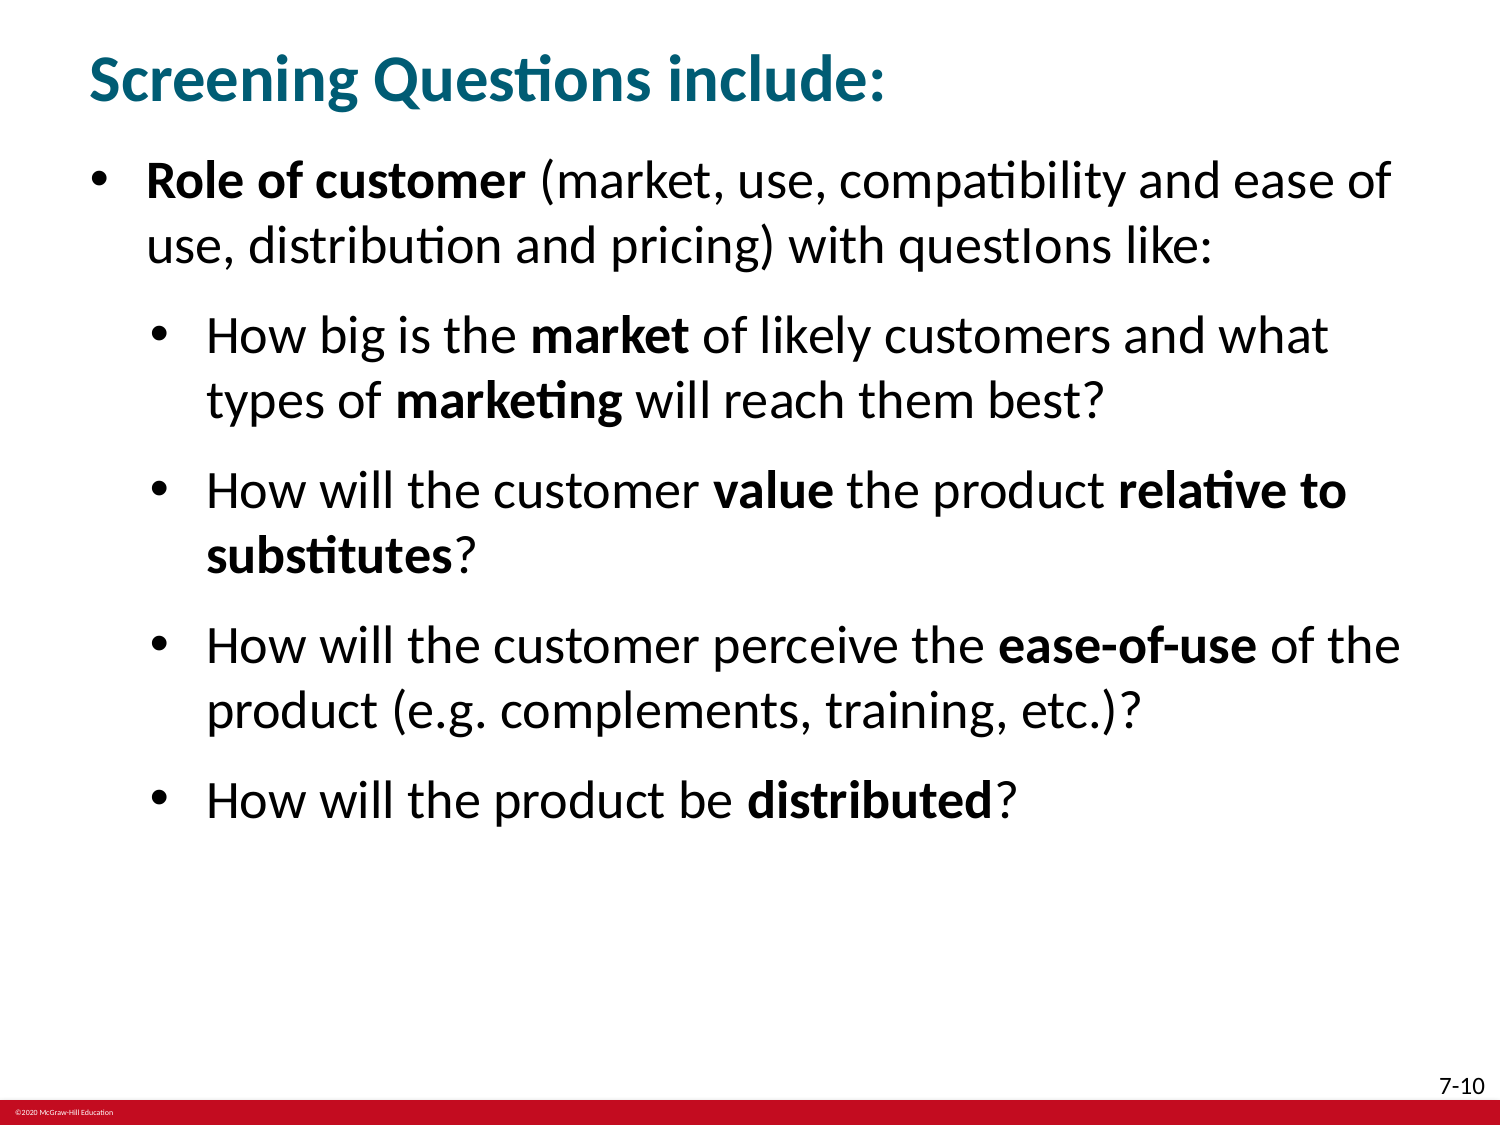

# Screening Questions include:
Role of customer (market, use, compatibility and ease of use, distribution and pricing) with questIons like:
How big is the market of likely customers and what types of marketing will reach them best?
How will the customer value the product relative to substitutes?
How will the customer perceive the ease-of-use of the product (e.g. complements, training, etc.)?
How will the product be distributed?